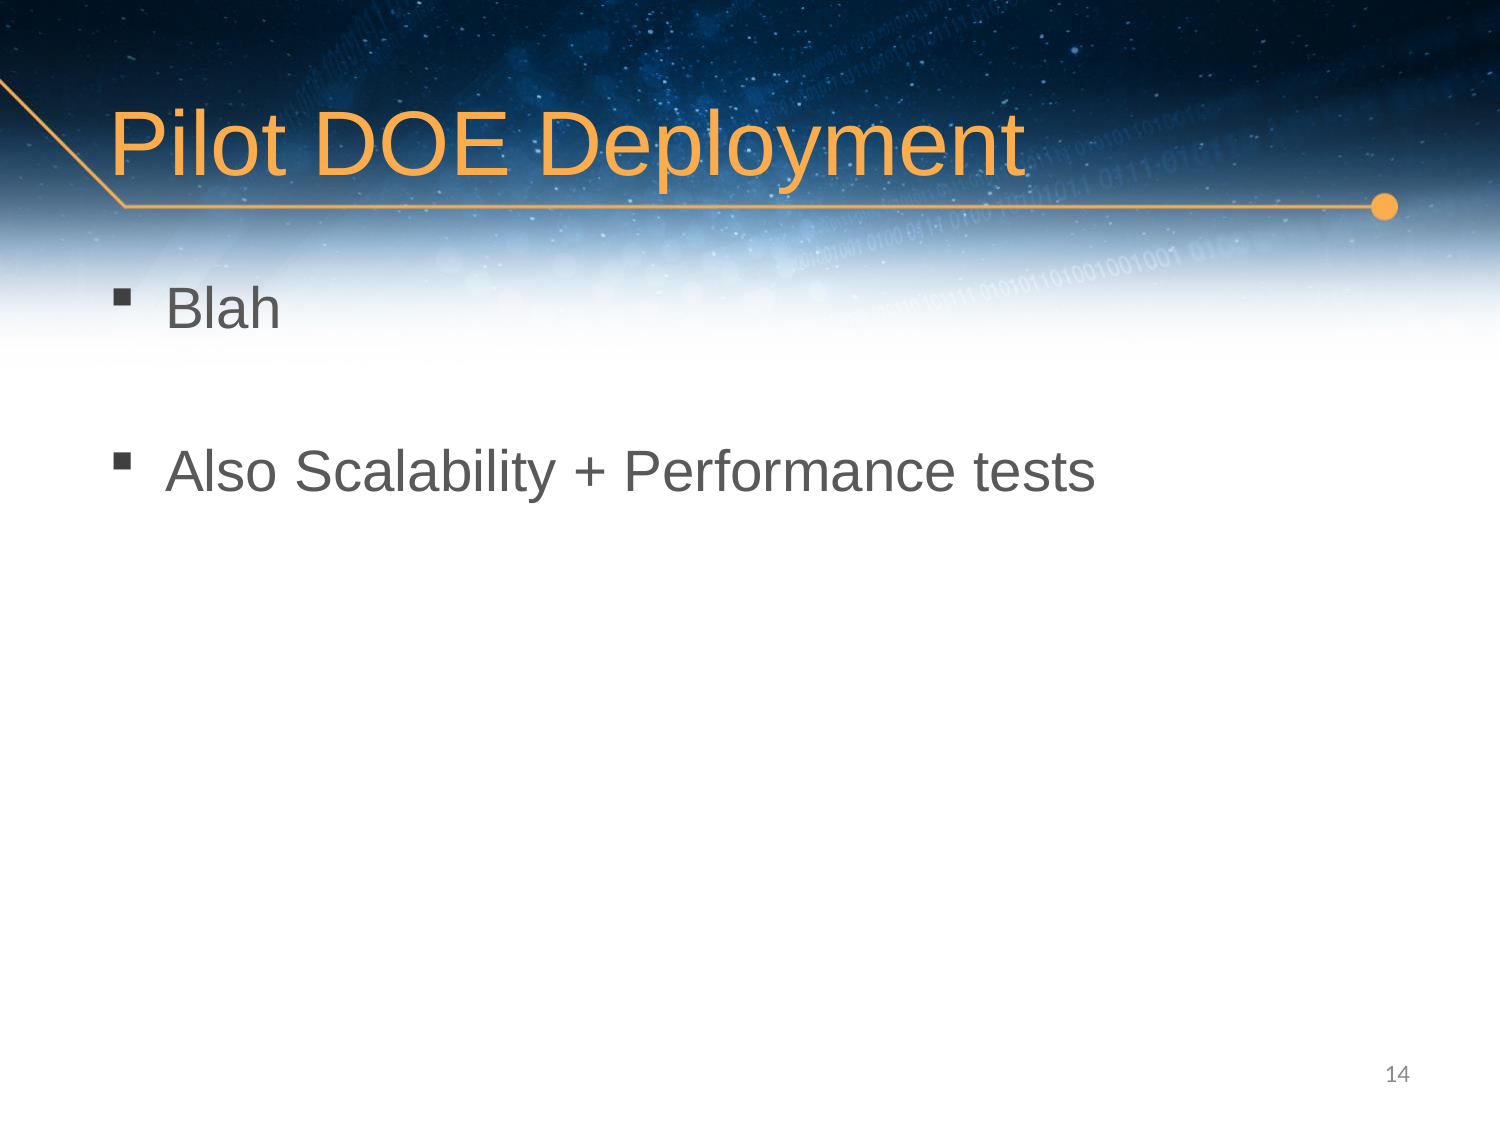

# Pilot DOE Deployment
Blah

Also Scalability + Performance tests
14